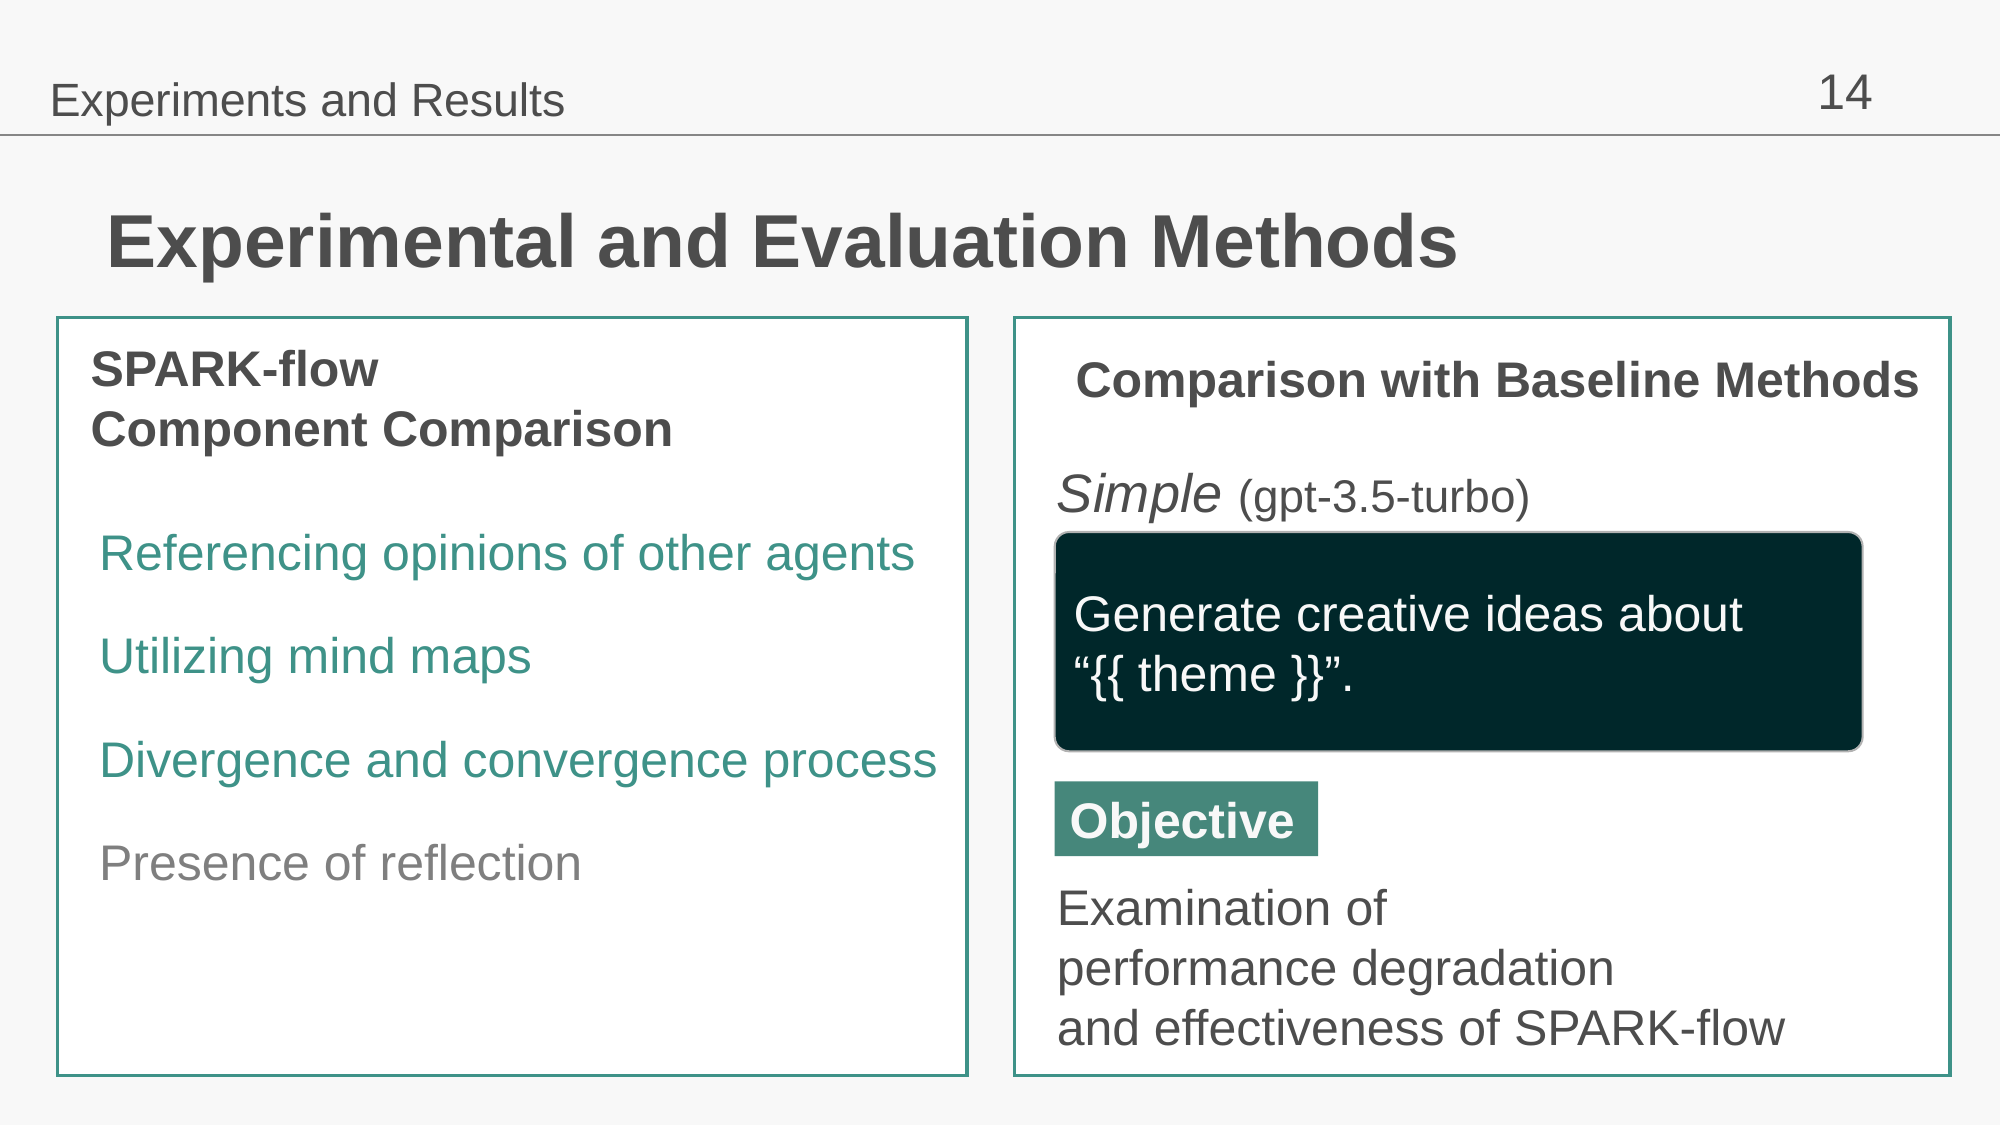

Experiments and Results
# Experimental and Evaluation Methods

SPARK-flow
Component Comparison
Comparison with Baseline Methods
Simple (gpt-3.5-turbo)
Referencing opinions of other agents
Utilizing mind maps
Divergence and convergence process
Presence of reflection
Generate creative ideas about “{{ theme }}”.
Objective
Examination of
performance degradation
and effectiveness of SPARK-flow